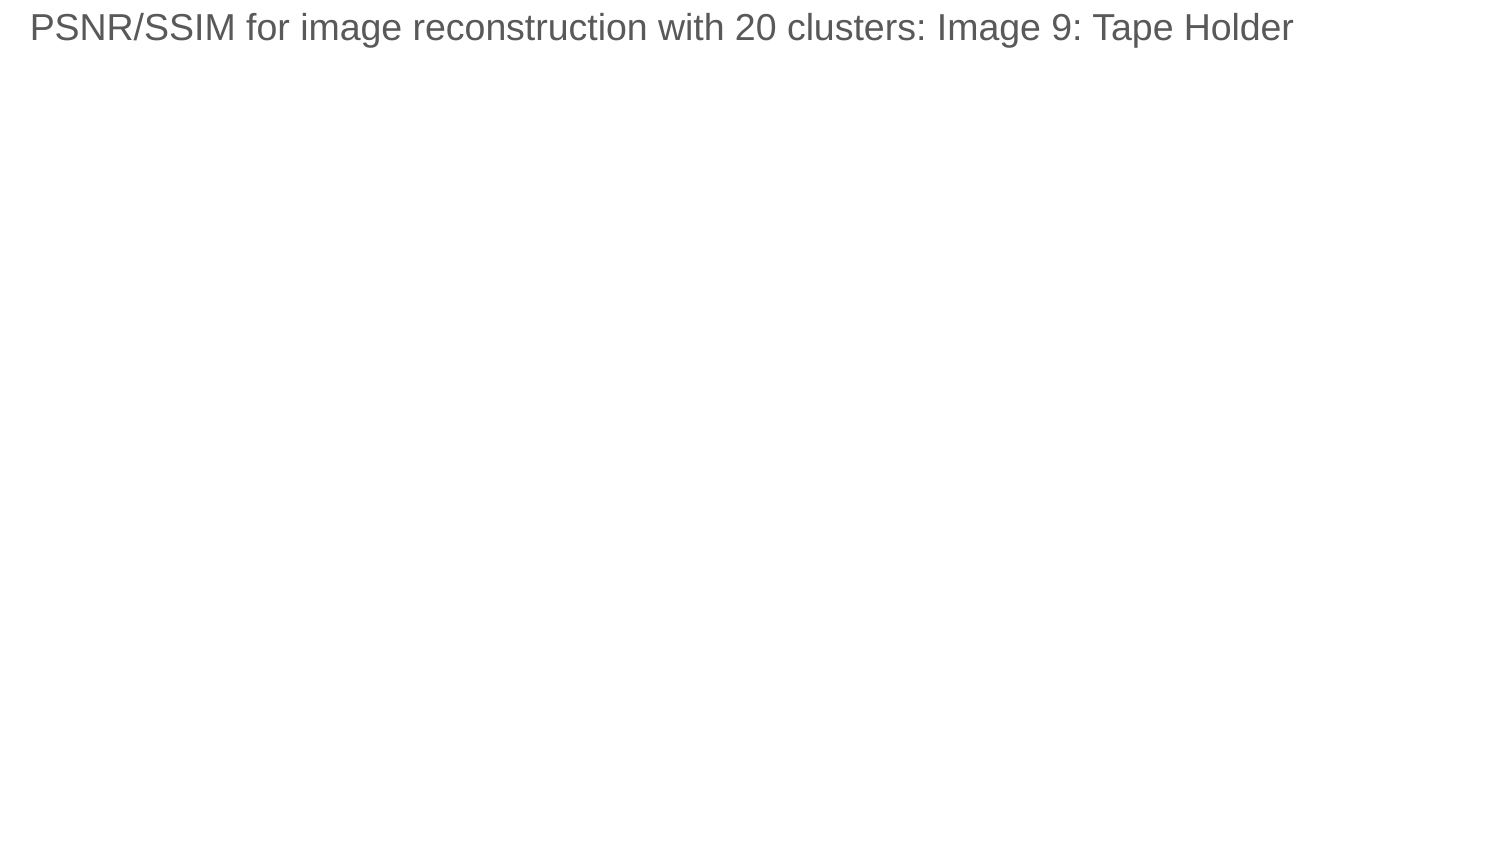

PSNR/SSIM for image reconstruction with 20 clusters: Image 9: Tape Holder